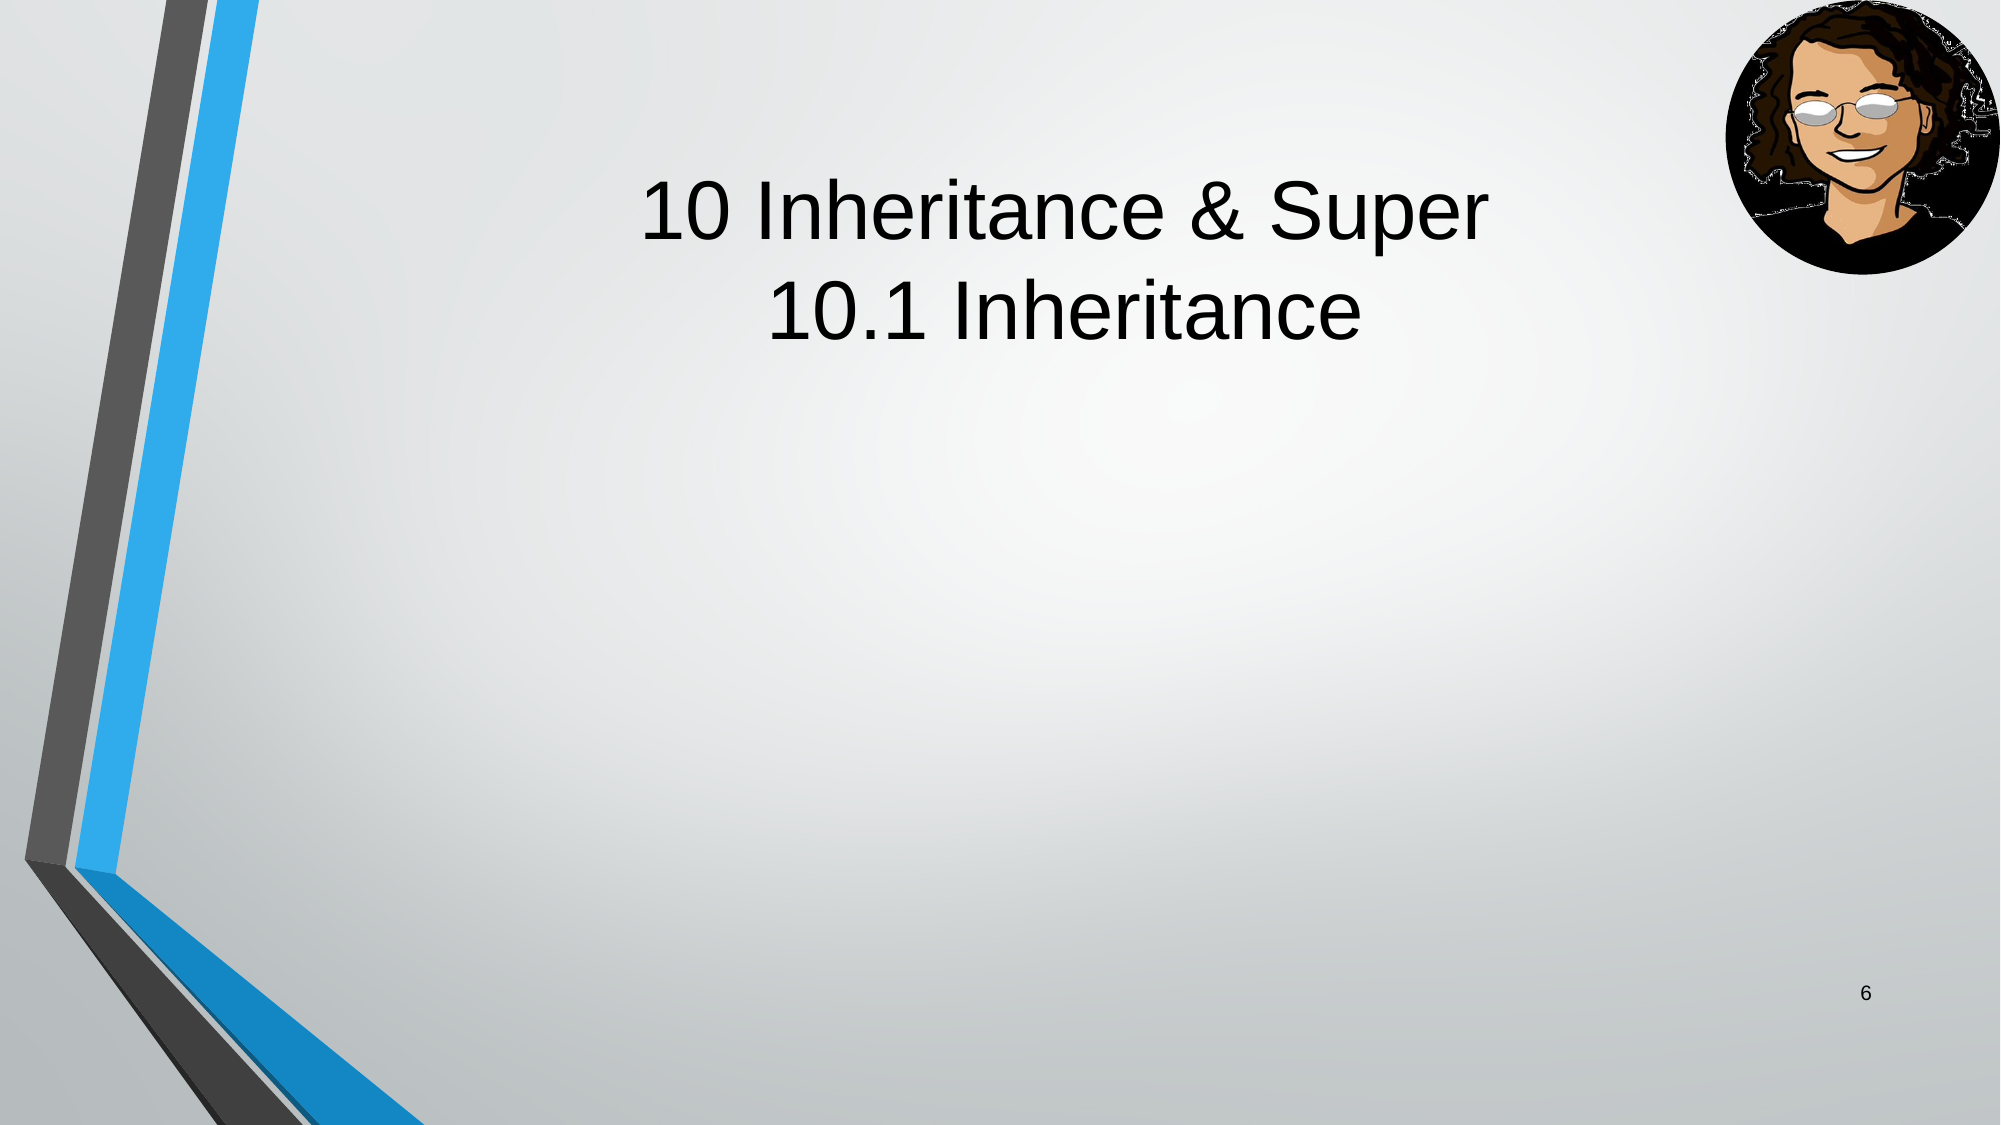

# 10 Inheritance & Super 10.1 Inheritance

6